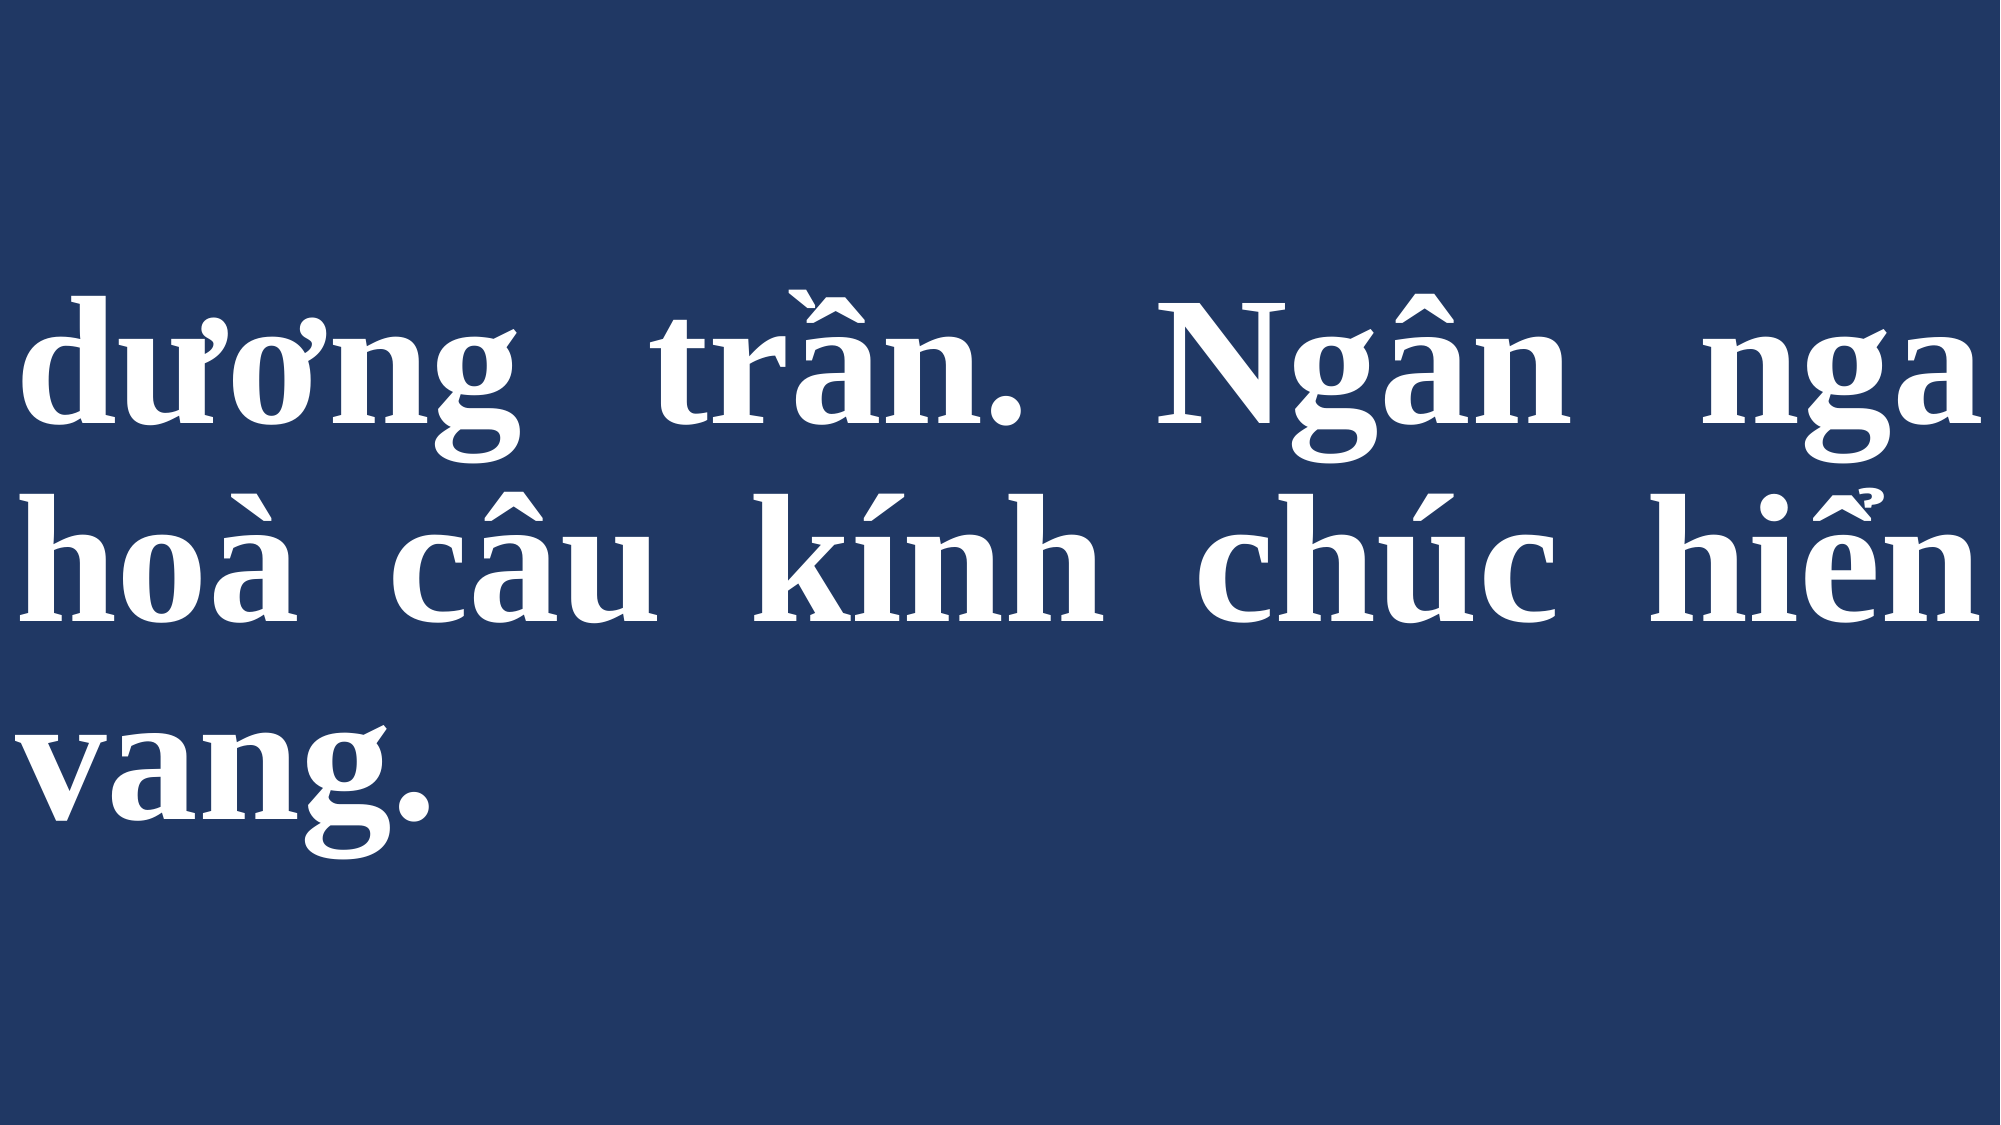

# dương trần. Ngân nga hoà câu kính chúc hiển vang.